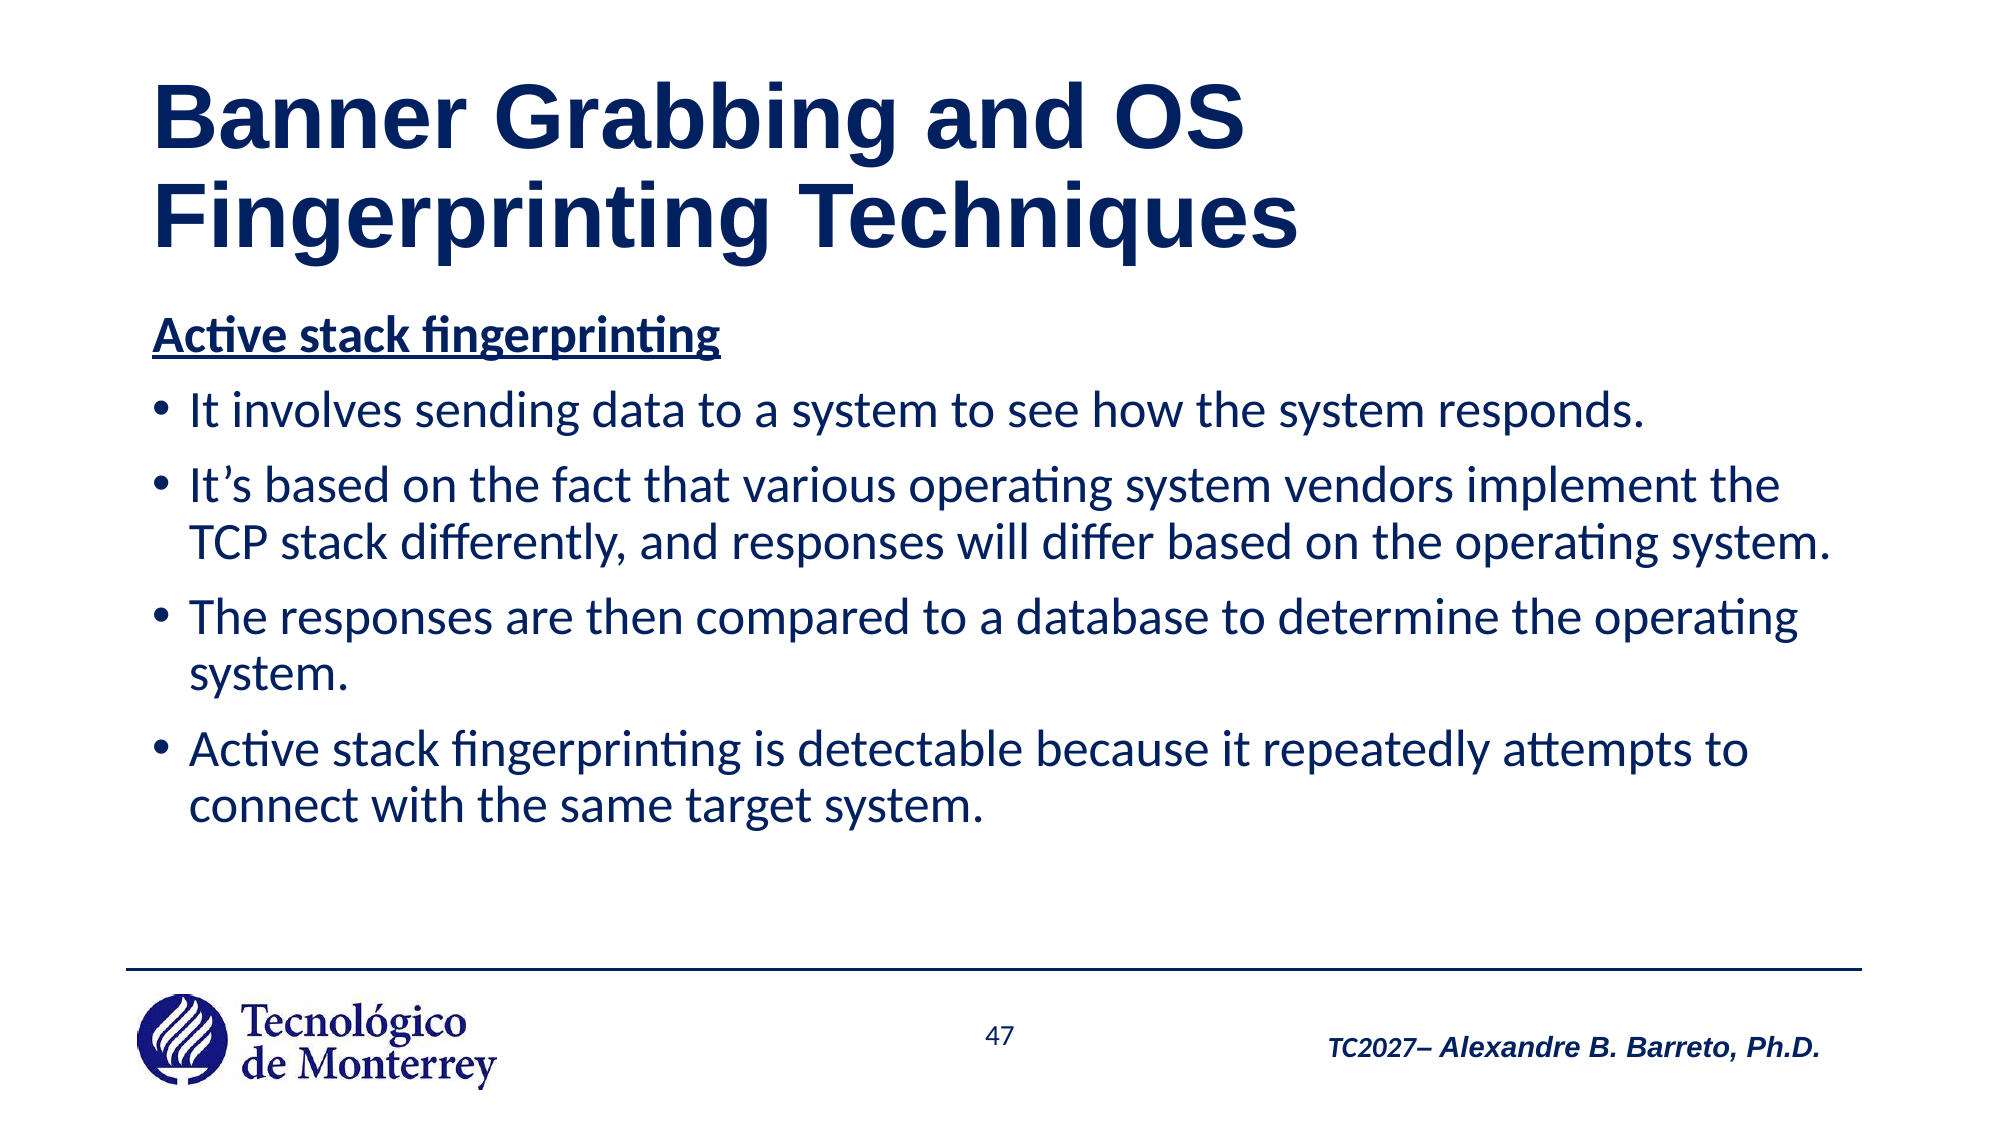

# Banner Grabbing and OS Fingerprinting Techniques
Active stack fingerprinting
It involves sending data to a system to see how the system responds.
It’s based on the fact that various operating system vendors implement the TCP stack differently, and responses will differ based on the operating system.
The responses are then compared to a database to determine the operating system.
Active stack fingerprinting is detectable because it repeatedly attempts to connect with the same target system.